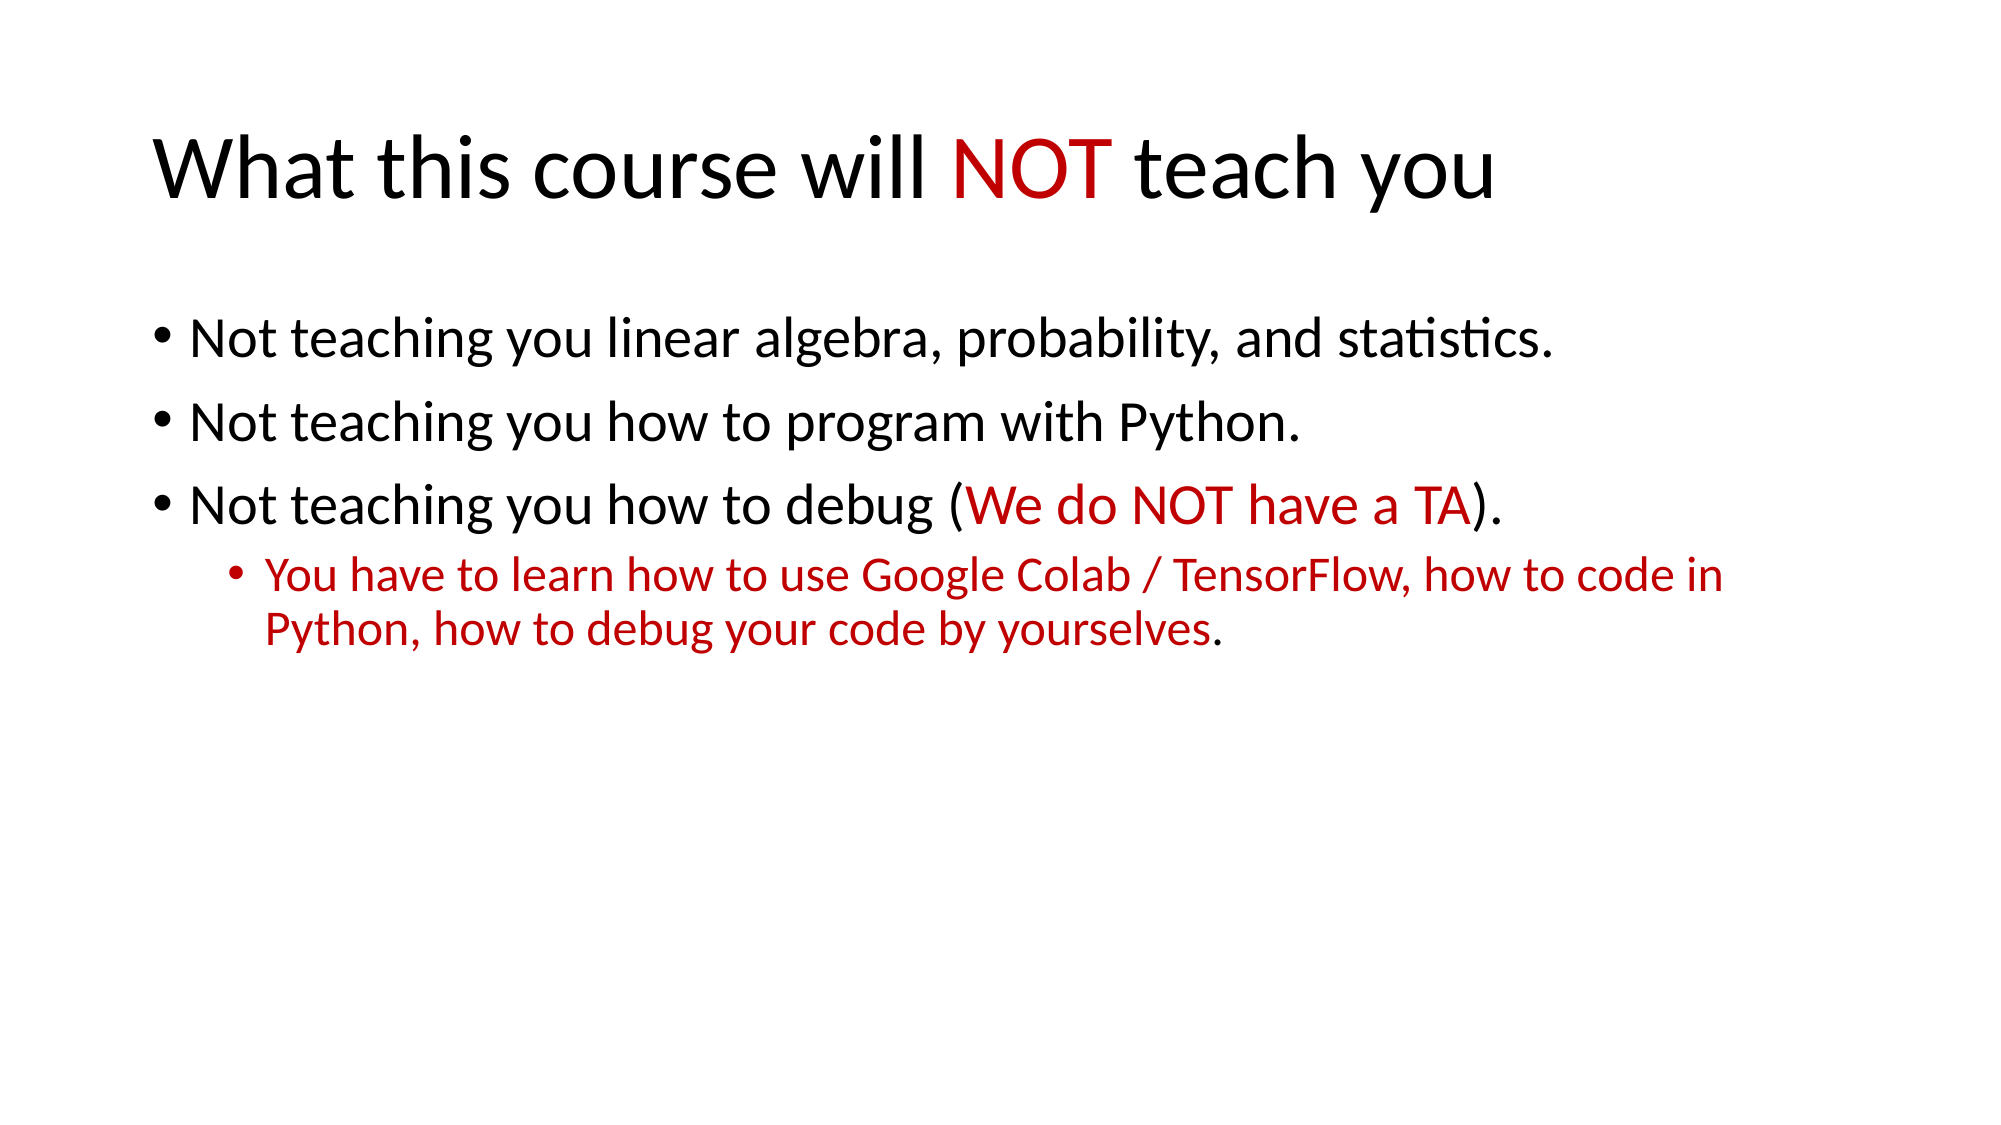

# What this course will NOT teach you
Not teaching you linear algebra, probability, and statistics.
Not teaching you how to program with Python.
Not teaching you how to debug (We do NOT have a TA).
You have to learn how to use Google Colab / TensorFlow, how to code in Python, how to debug your code by yourselves.